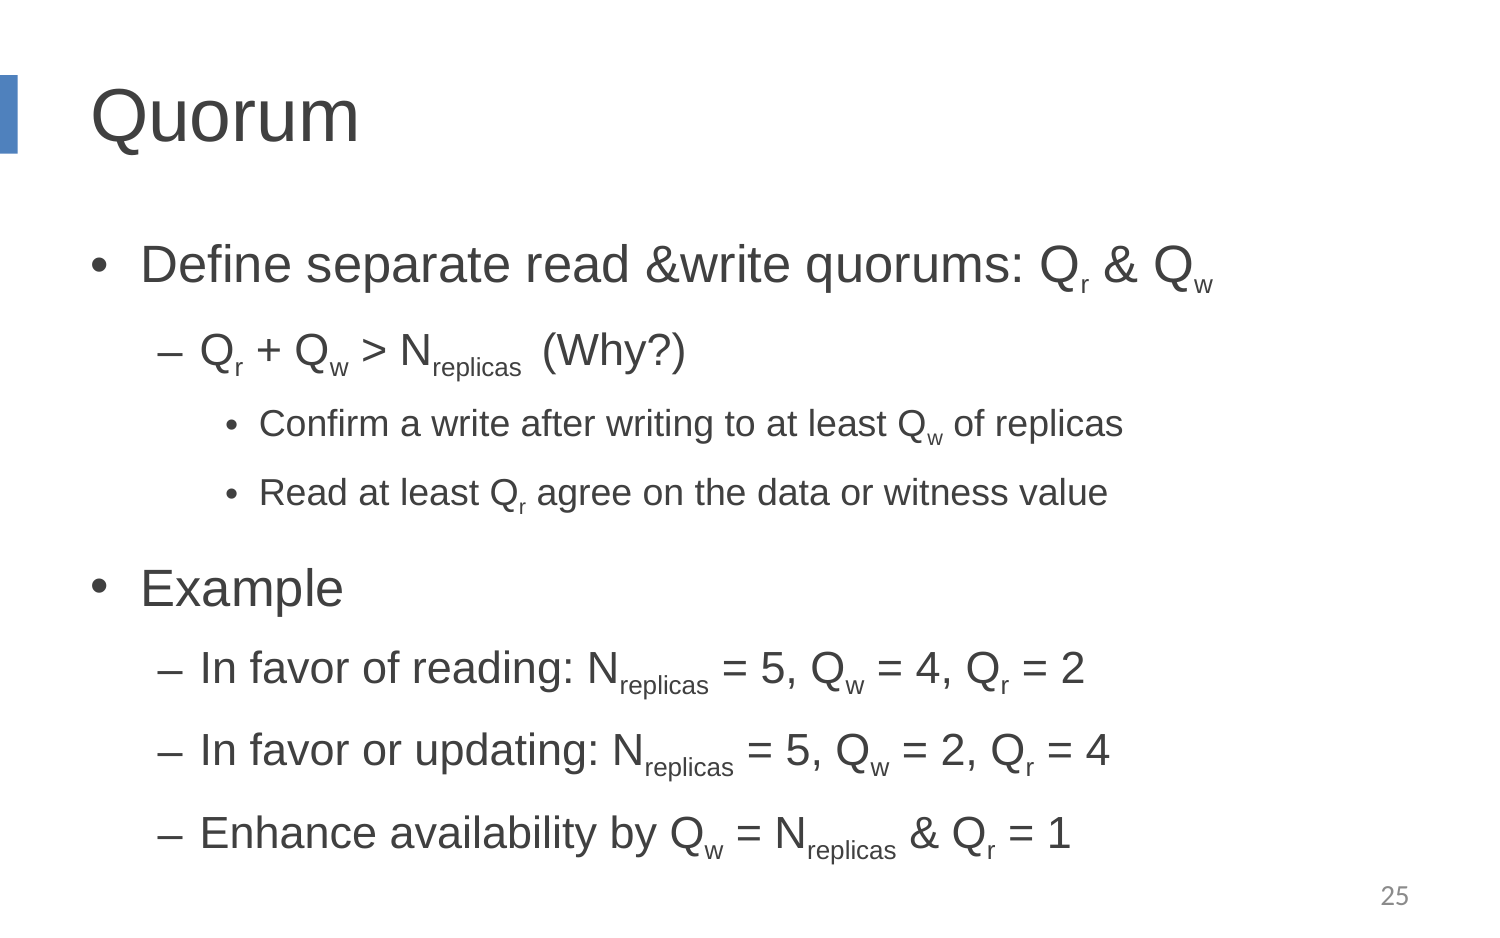

# Quorum
Define separate read &write quorums: Qr & Qw
Qr + Qw > Nreplicas  (Why?)
Confirm a write after writing to at least Qw of replicas
Read at least Qr agree on the data or witness value
Example
In favor of reading: Nreplicas = 5, Qw = 4, Qr = 2
In favor or updating: Nreplicas = 5, Qw = 2, Qr = 4
Enhance availability by Qw = Nreplicas & Qr = 1

25